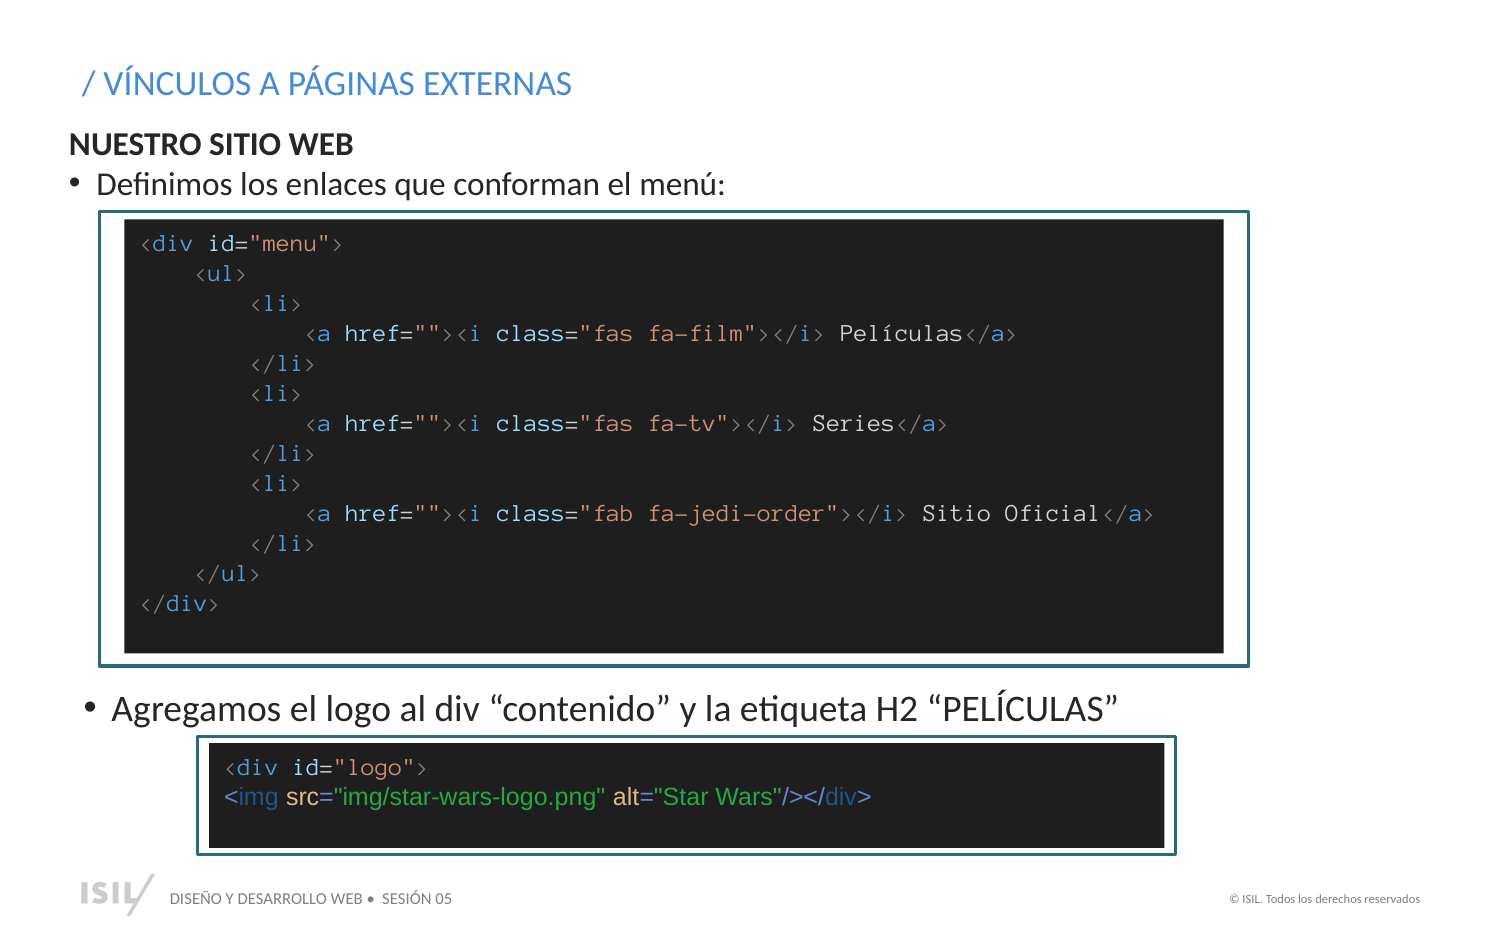

/ VÍNCULOS A PÁGINAS EXTERNAS
NUESTRO SITIO WEB
Definimos los enlaces que conforman el menú:
≈¬¬¬ççç
<div id="menu">
    <ul>
        <li>
            <a href=""><i class="fas fa-film"></i> Películas</a>
        </li>
        <li>
            <a href=""><i class="fas fa-tv"></i> Series</a>
        </li>
        <li>
            <a href=""><i class="fab fa-jedi-order"></i> Sitio Oficial</a>
        </li>
    </ul>
</div>

Agregamos el logo al div “contenido” y la etiqueta H2 “PELÍCULAS”
≈¬¬¬ççç
<div id="logo">
<img src="img/star-wars-logo.png" alt="Star Wars"/></div>